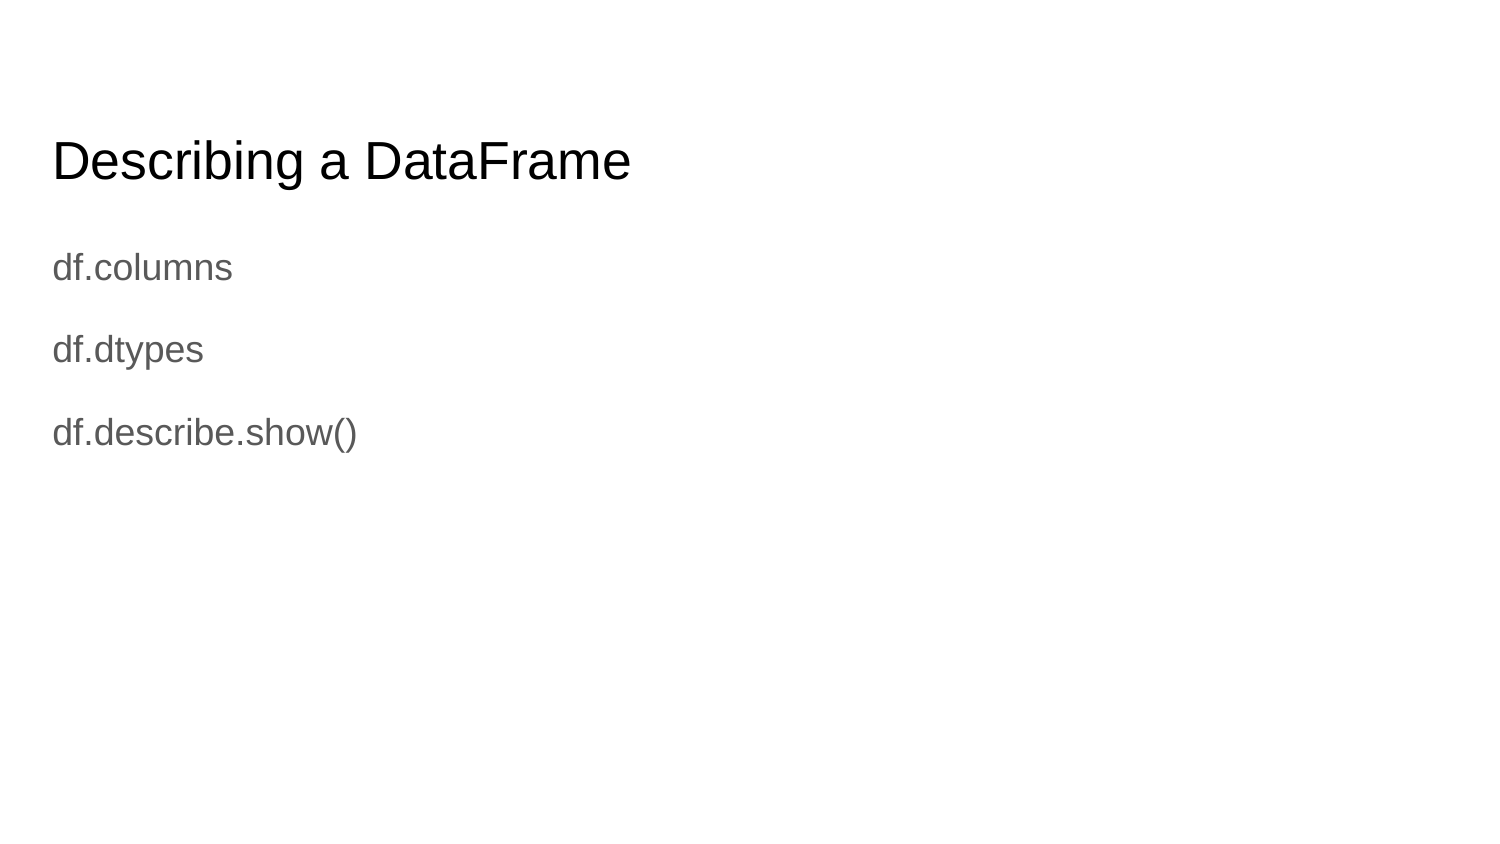

# Describing a DataFrame
df.columns
df.dtypes
df.describe.show()